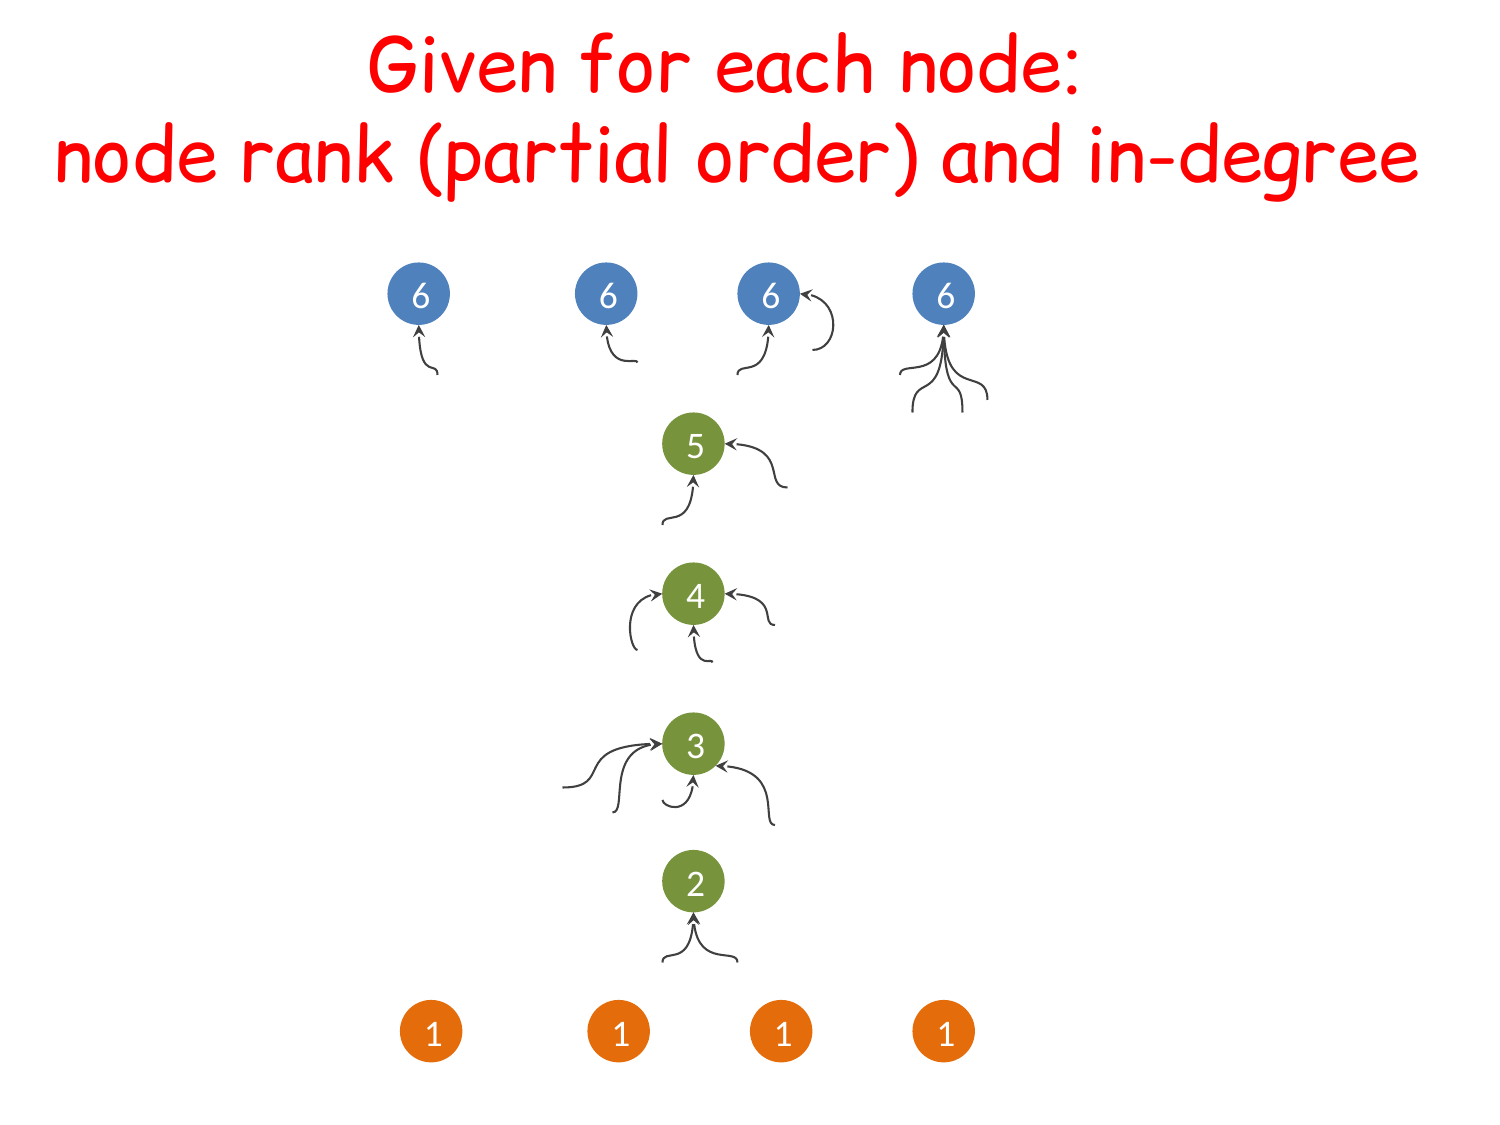

# Given for each node: node rank (partial order) and in-degree
6
6
6
6
5
4
3
2
1
1
1
1